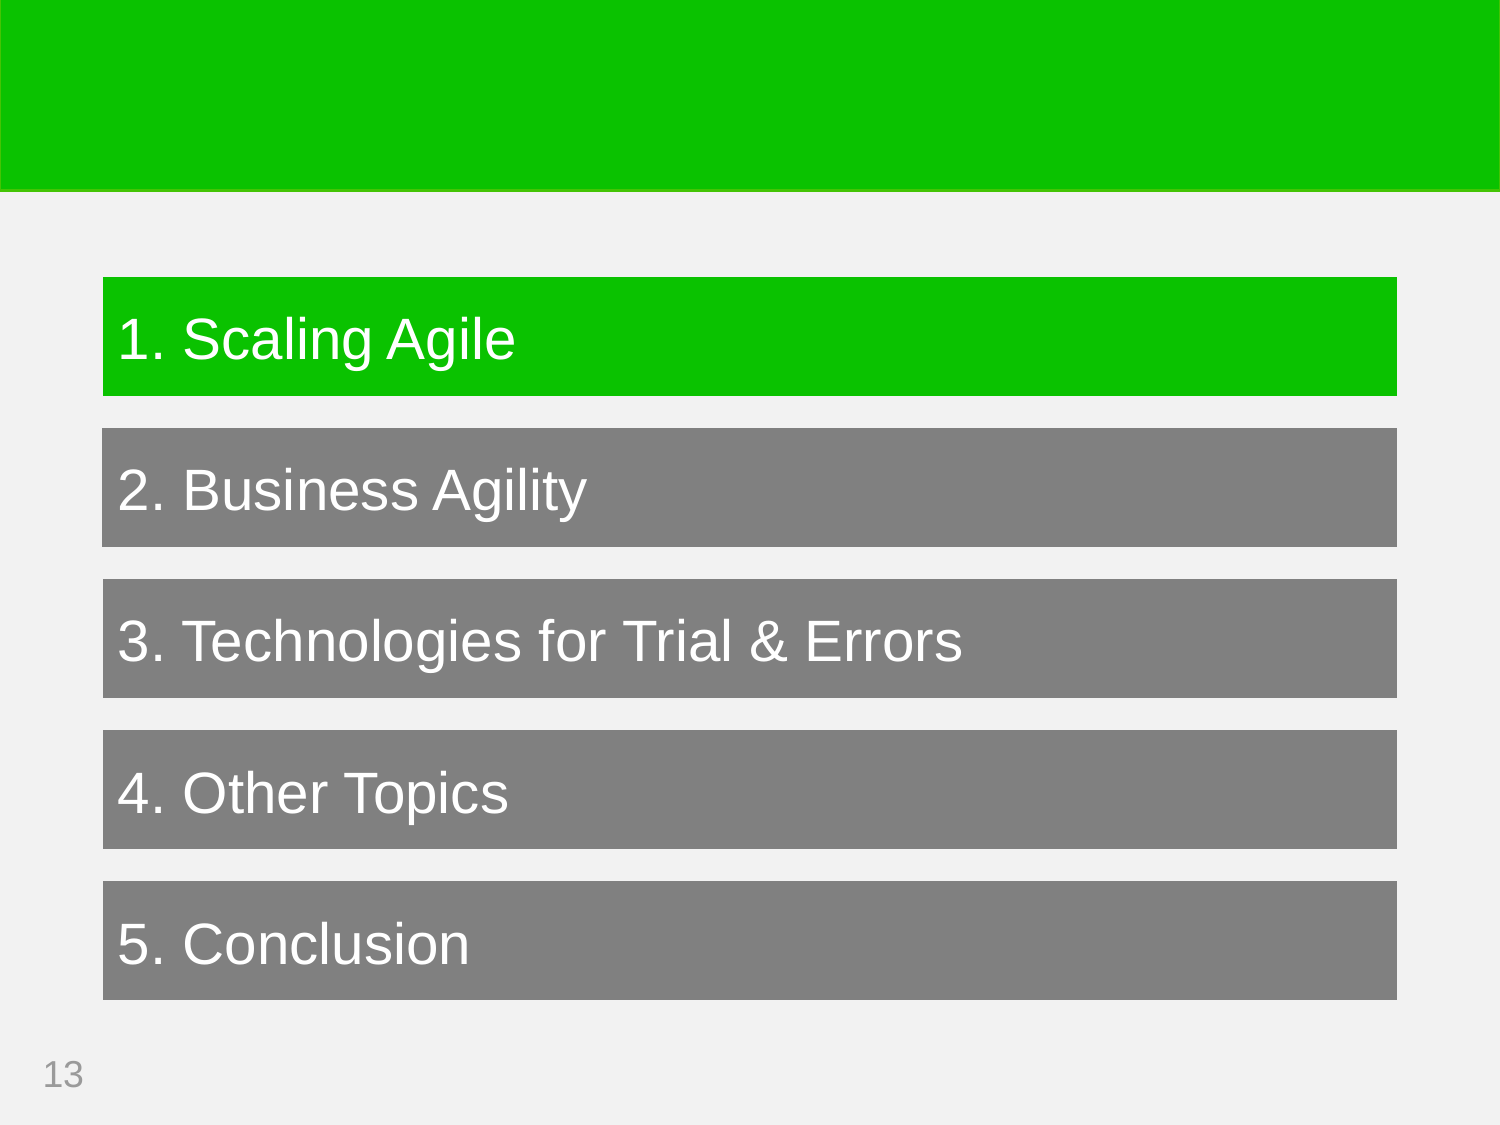

1. Scaling Agile
2. Business Agility
3. Technologies for Trial & Errors
4. Other Topics
5. Conclusion
13